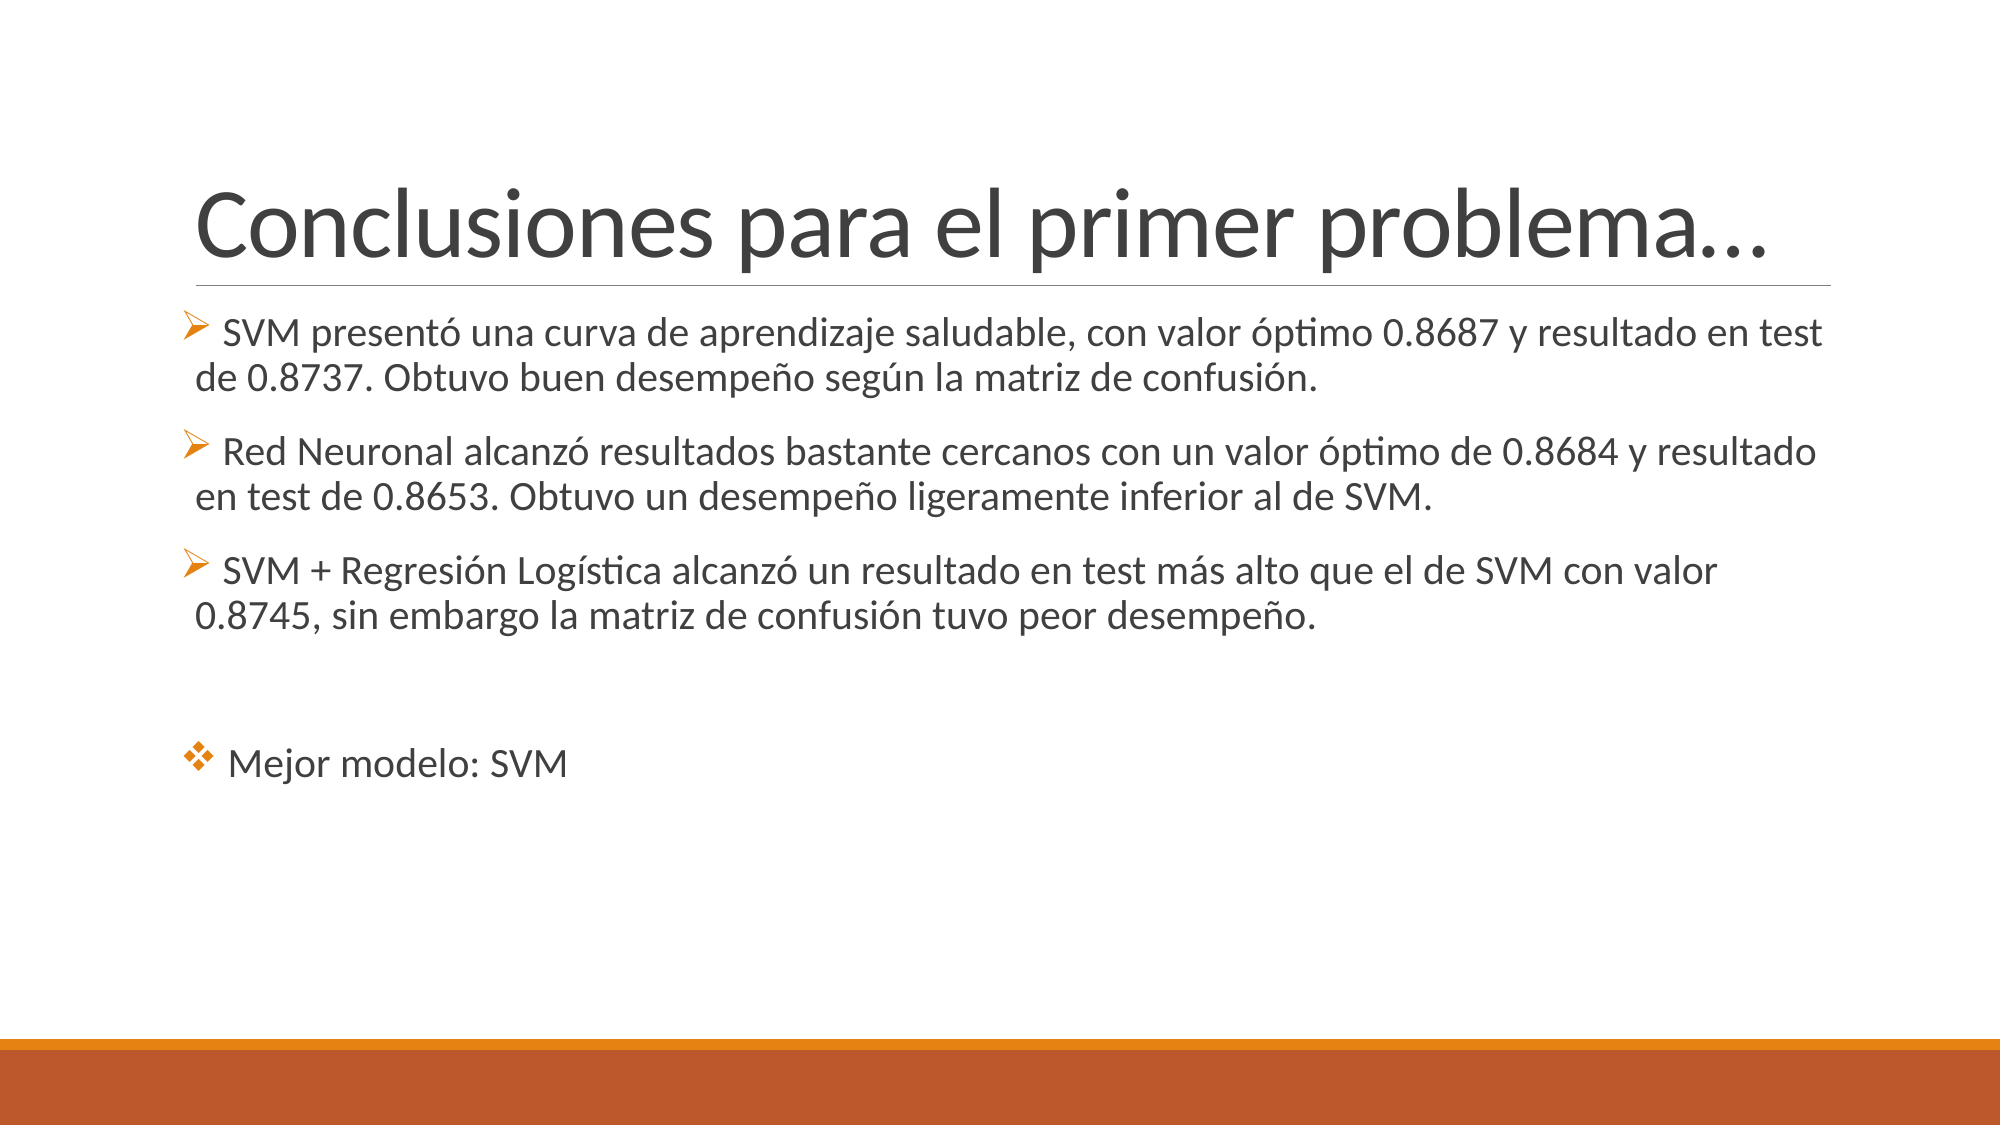

# Conclusiones para el primer problema…
 SVM presentó una curva de aprendizaje saludable, con valor óptimo 0.8687 y resultado en test de 0.8737. Obtuvo buen desempeño según la matriz de confusión.
 Red Neuronal alcanzó resultados bastante cercanos con un valor óptimo de 0.8684 y resultado en test de 0.8653. Obtuvo un desempeño ligeramente inferior al de SVM.
 SVM + Regresión Logística alcanzó un resultado en test más alto que el de SVM con valor 0.8745, sin embargo la matriz de confusión tuvo peor desempeño.

 Mejor modelo: SVM